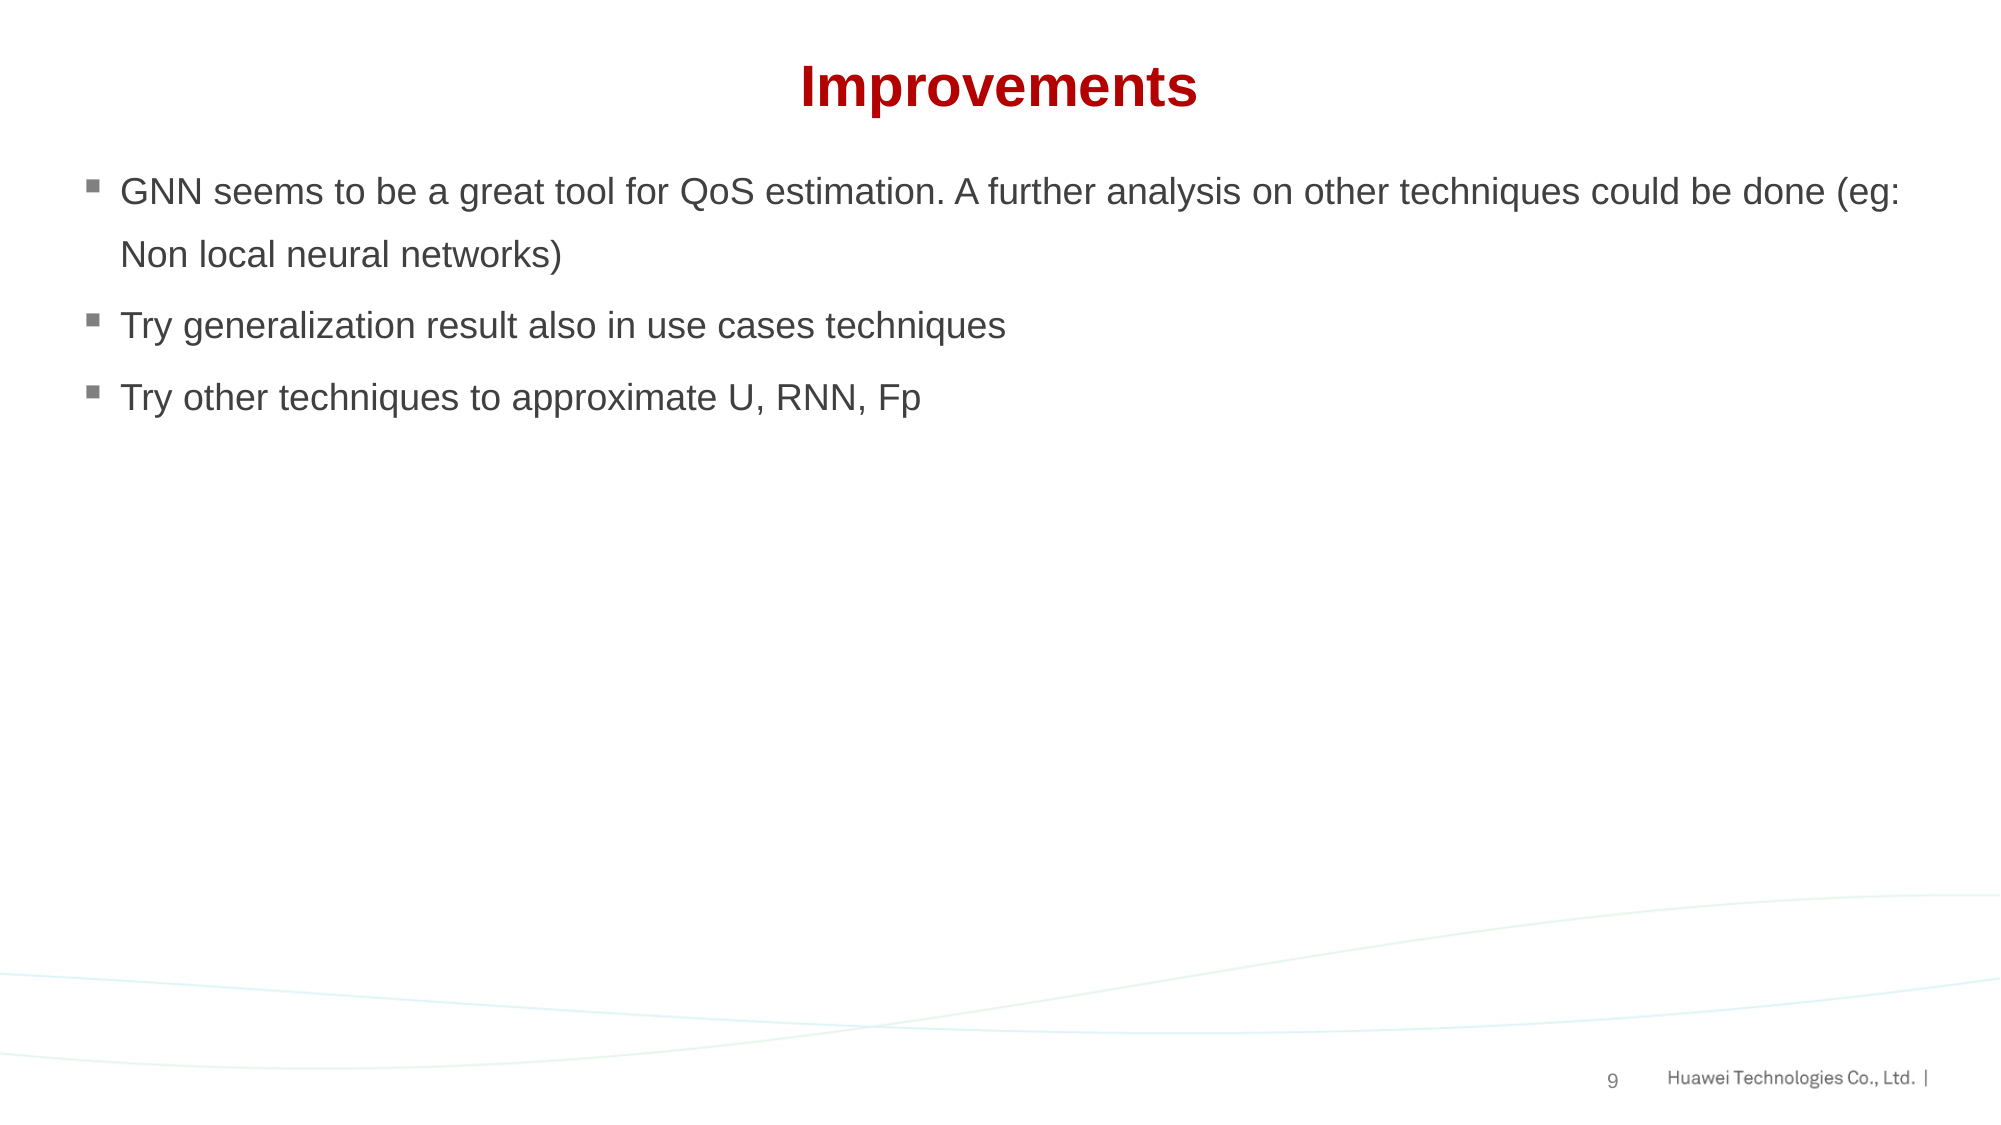

# Improvements
GNN seems to be a great tool for QoS estimation. A further analysis on other techniques could be done (eg: Non local neural networks)
Try generalization result also in use cases techniques
Try other techniques to approximate U, RNN, Fp